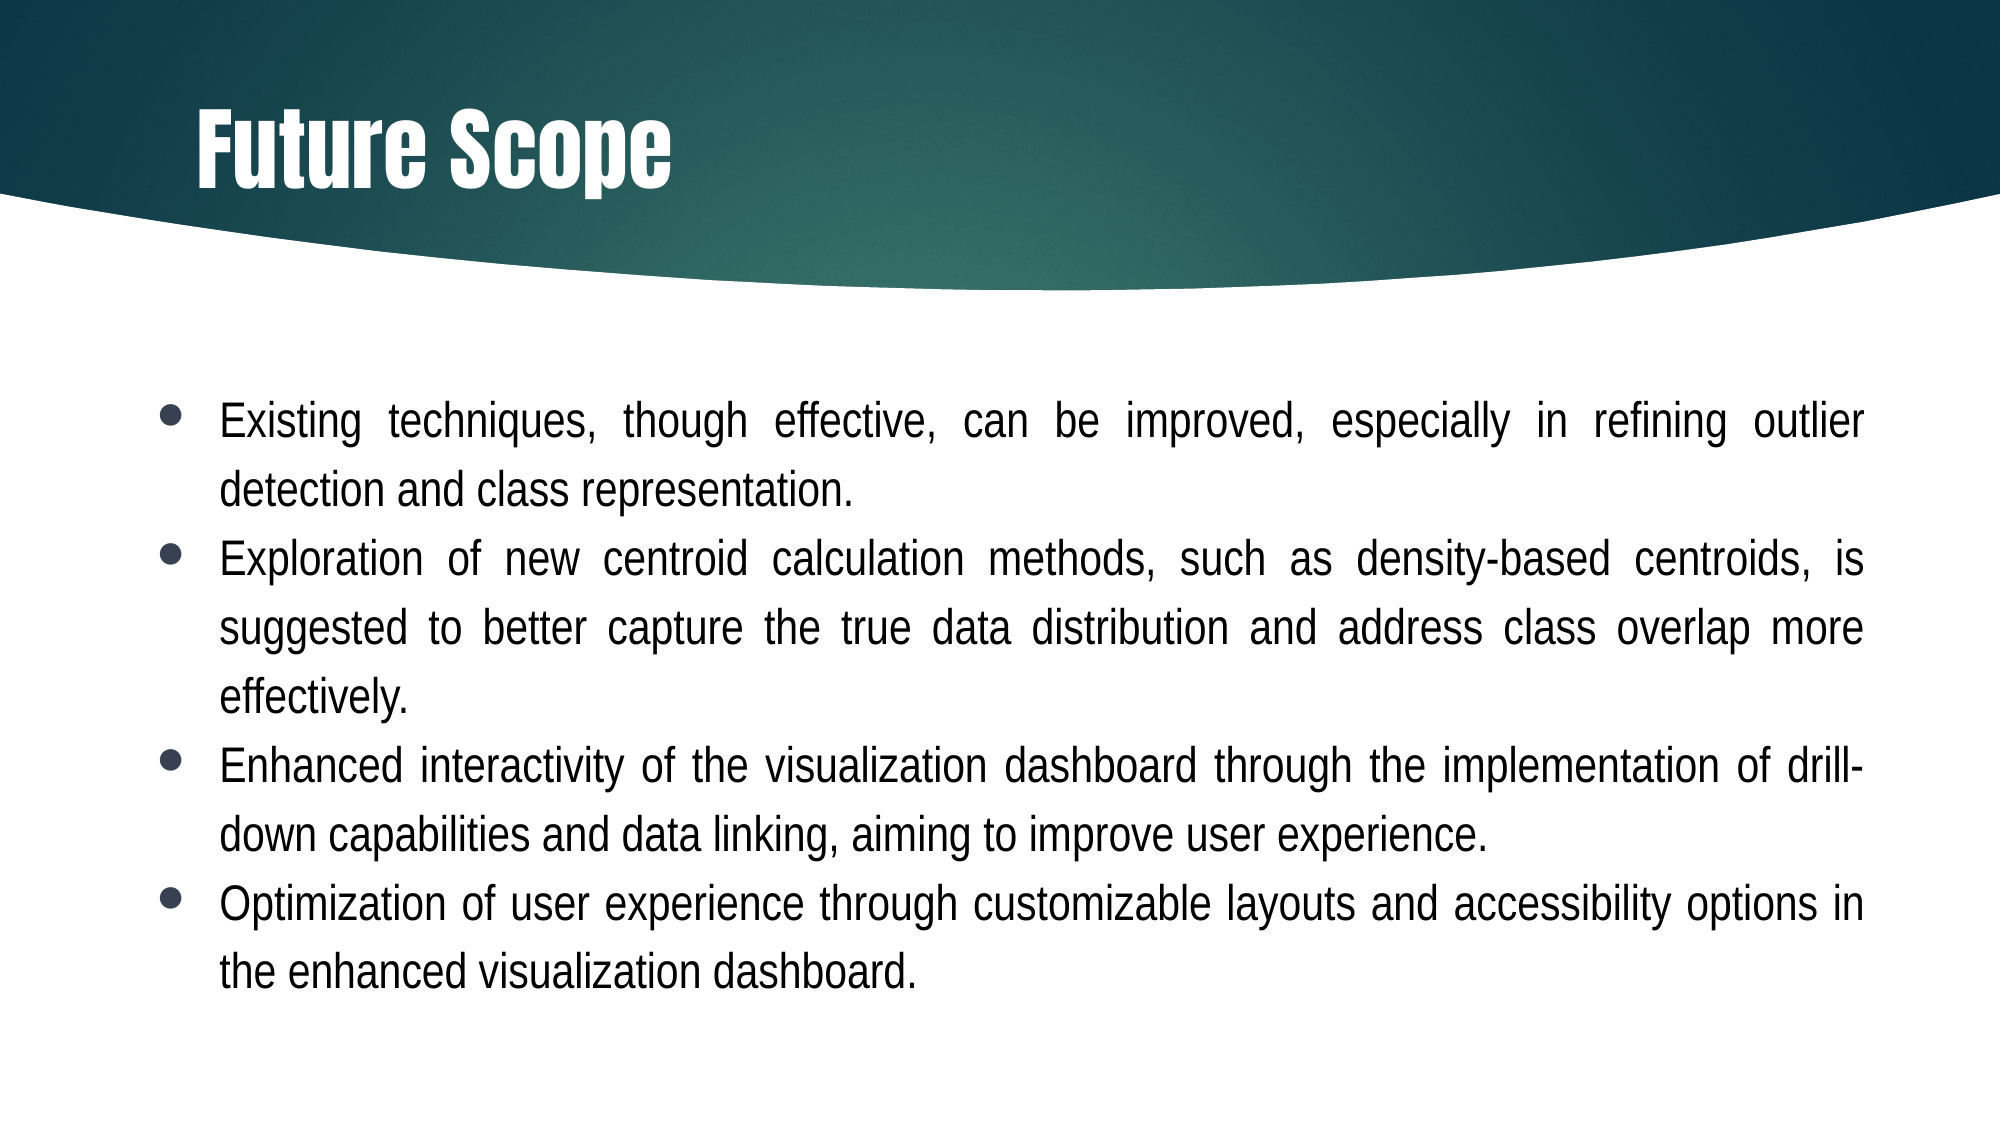

Future Scope

Existing techniques, though effective, can be improved, especially in refining outlier detection and class representation.
Exploration of new centroid calculation methods, such as density-based centroids, is suggested to better capture the true data distribution and address class overlap more effectively.
Enhanced interactivity of the visualization dashboard through the implementation of drill-down capabilities and data linking, aiming to improve user experience.
Optimization of user experience through customizable layouts and accessibility options in the enhanced visualization dashboard.